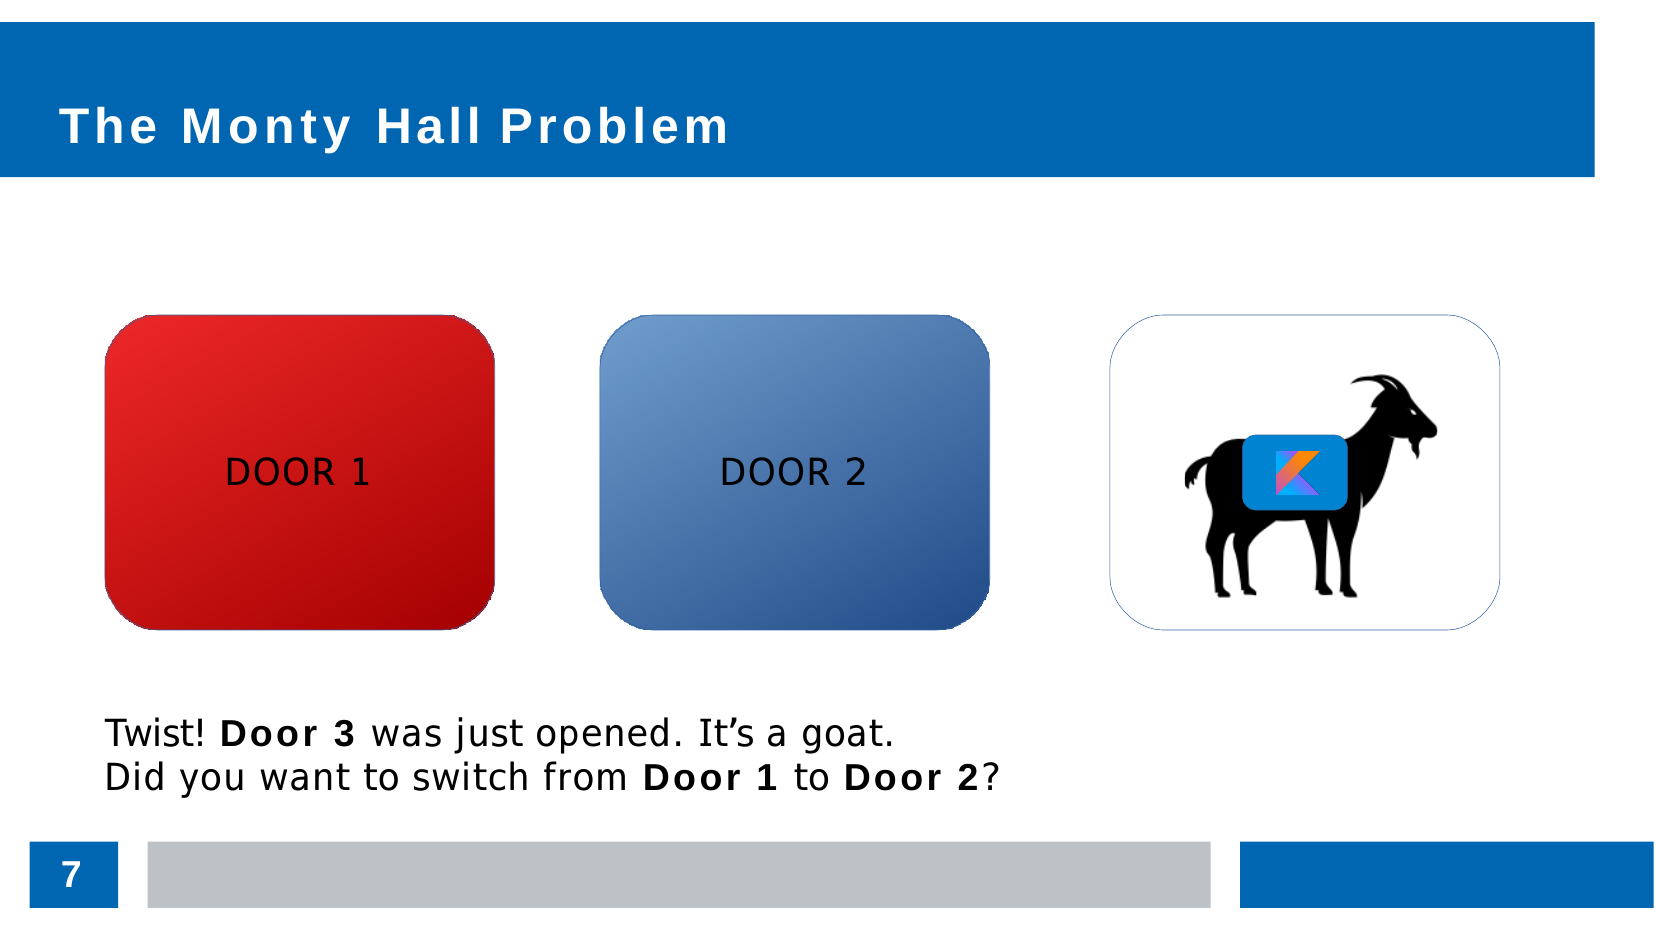

# The Monty Hall Problem

DOOR 1
DOOR 2

Twist! Door 3 was just opened. It’s a goat.
Did you want to switch from Door 1 to Door 2?
7